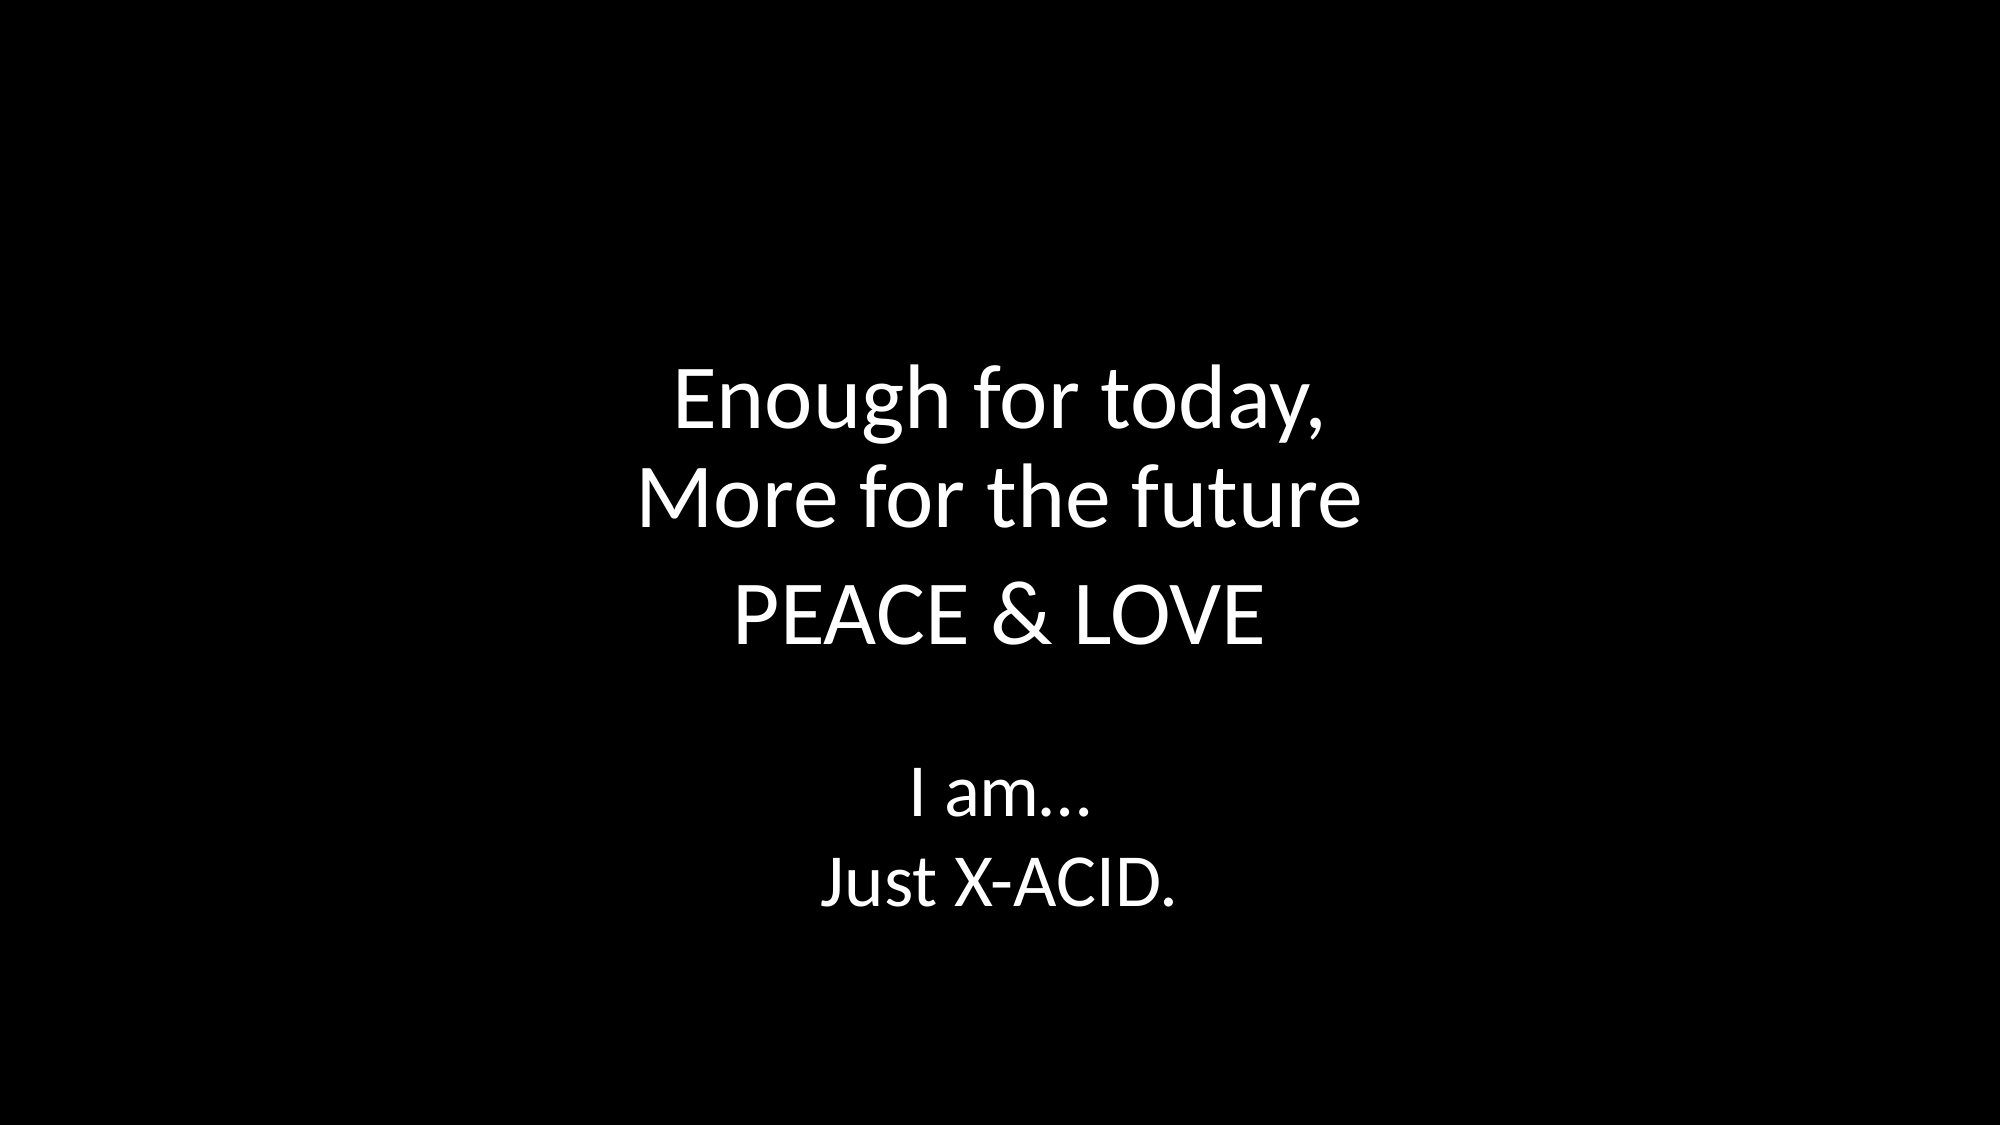

# Enough for today, More for the future

PEACE & LOVE

I am…
Just X-ACID.